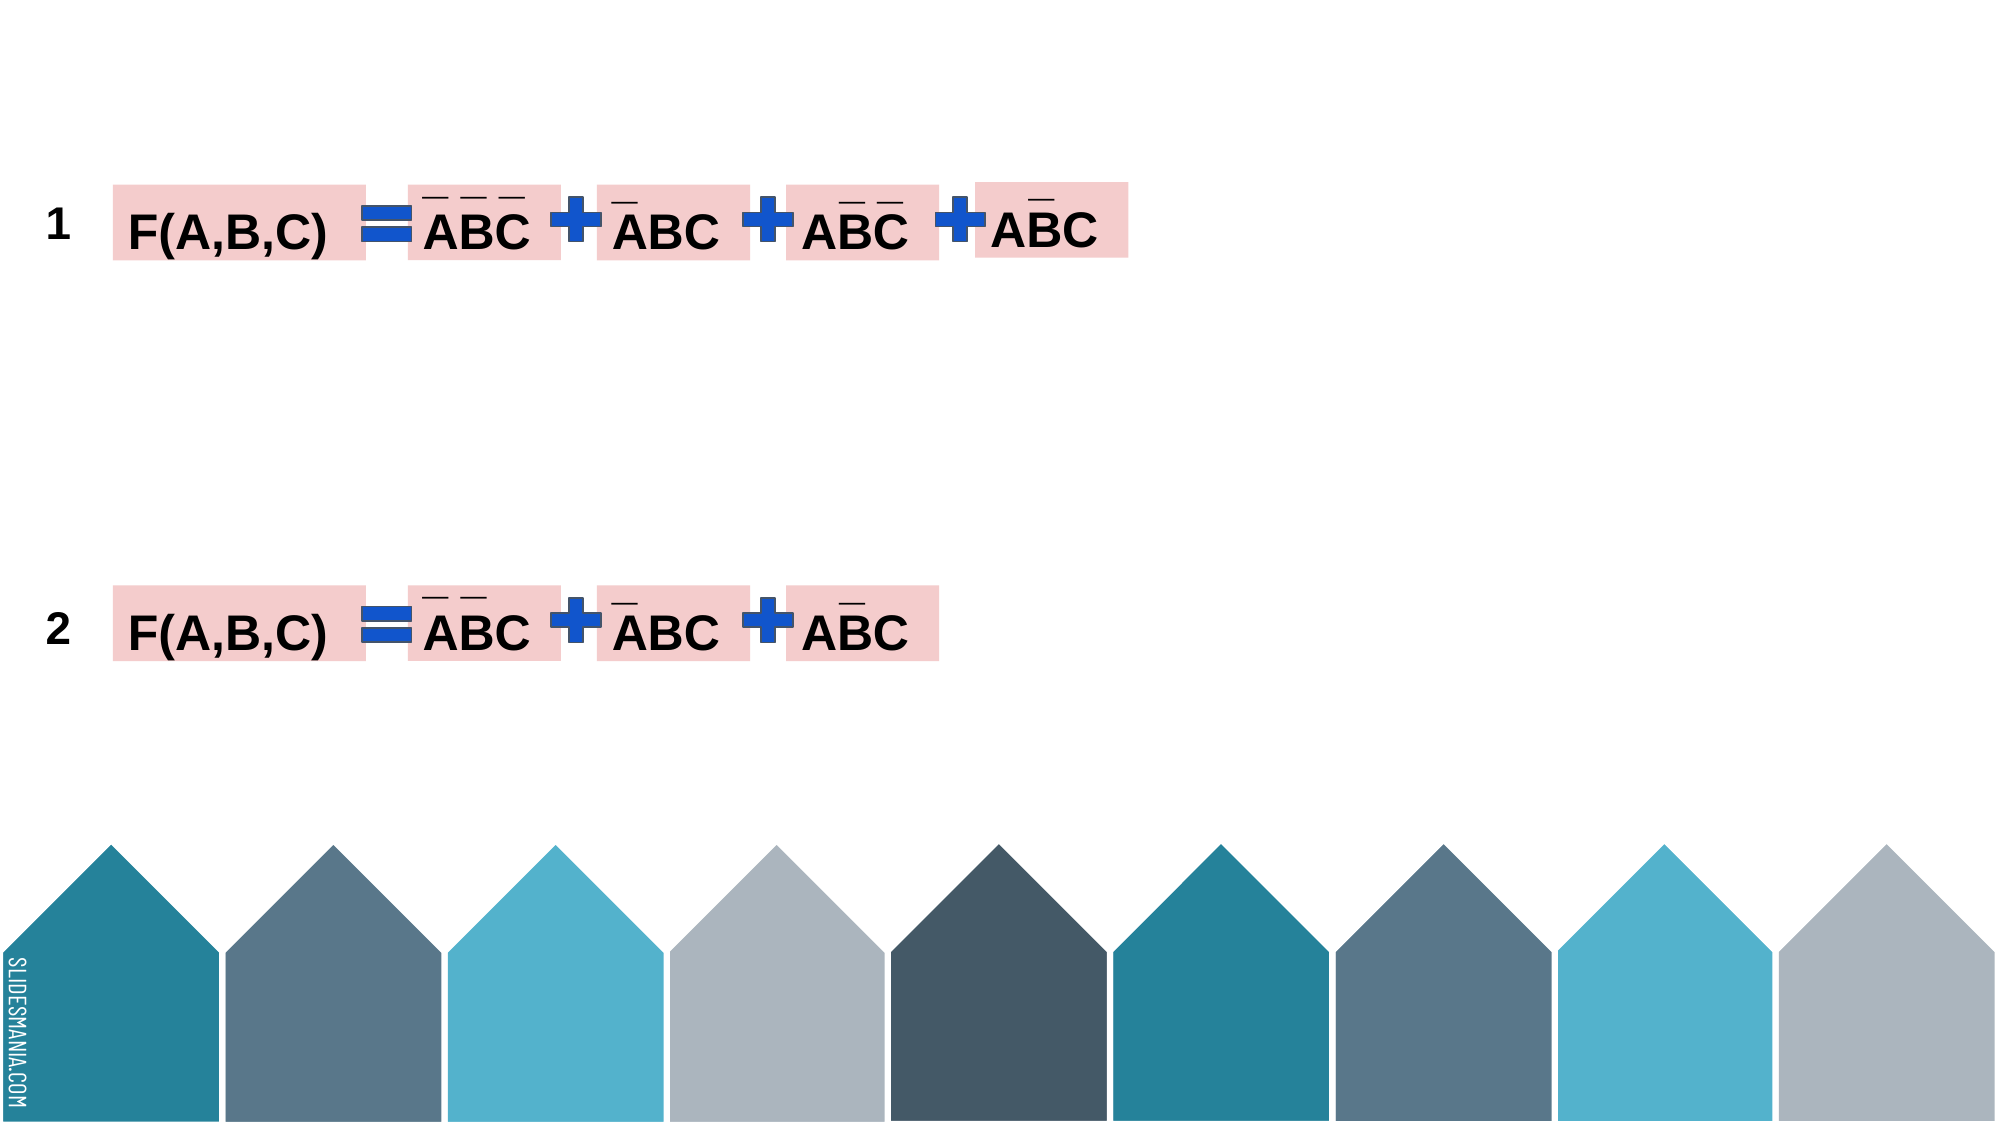

_ _ _
ABC
   _
ABC
   _ _
ABC
_
ABC
1
F(A,B,C)

_ _
ABC
   _
ABC
_
ABC
2
F(A,B,C)